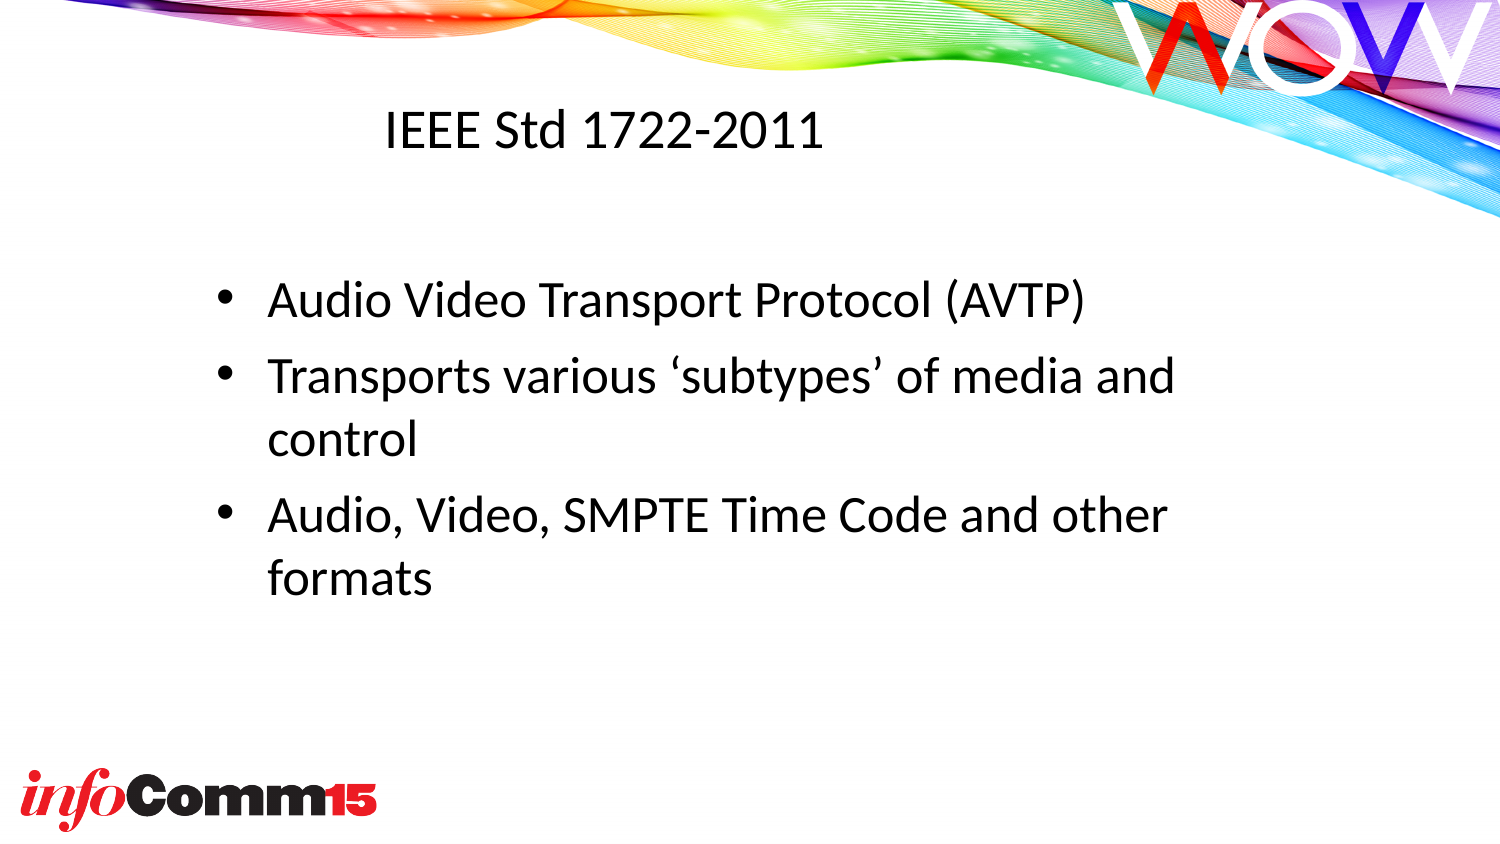

# IEEE Std 1722-2011

Audio Video Transport Protocol (AVTP)
Transports various ‘subtypes’ of media and control
Audio, Video, SMPTE Time Code and other formats